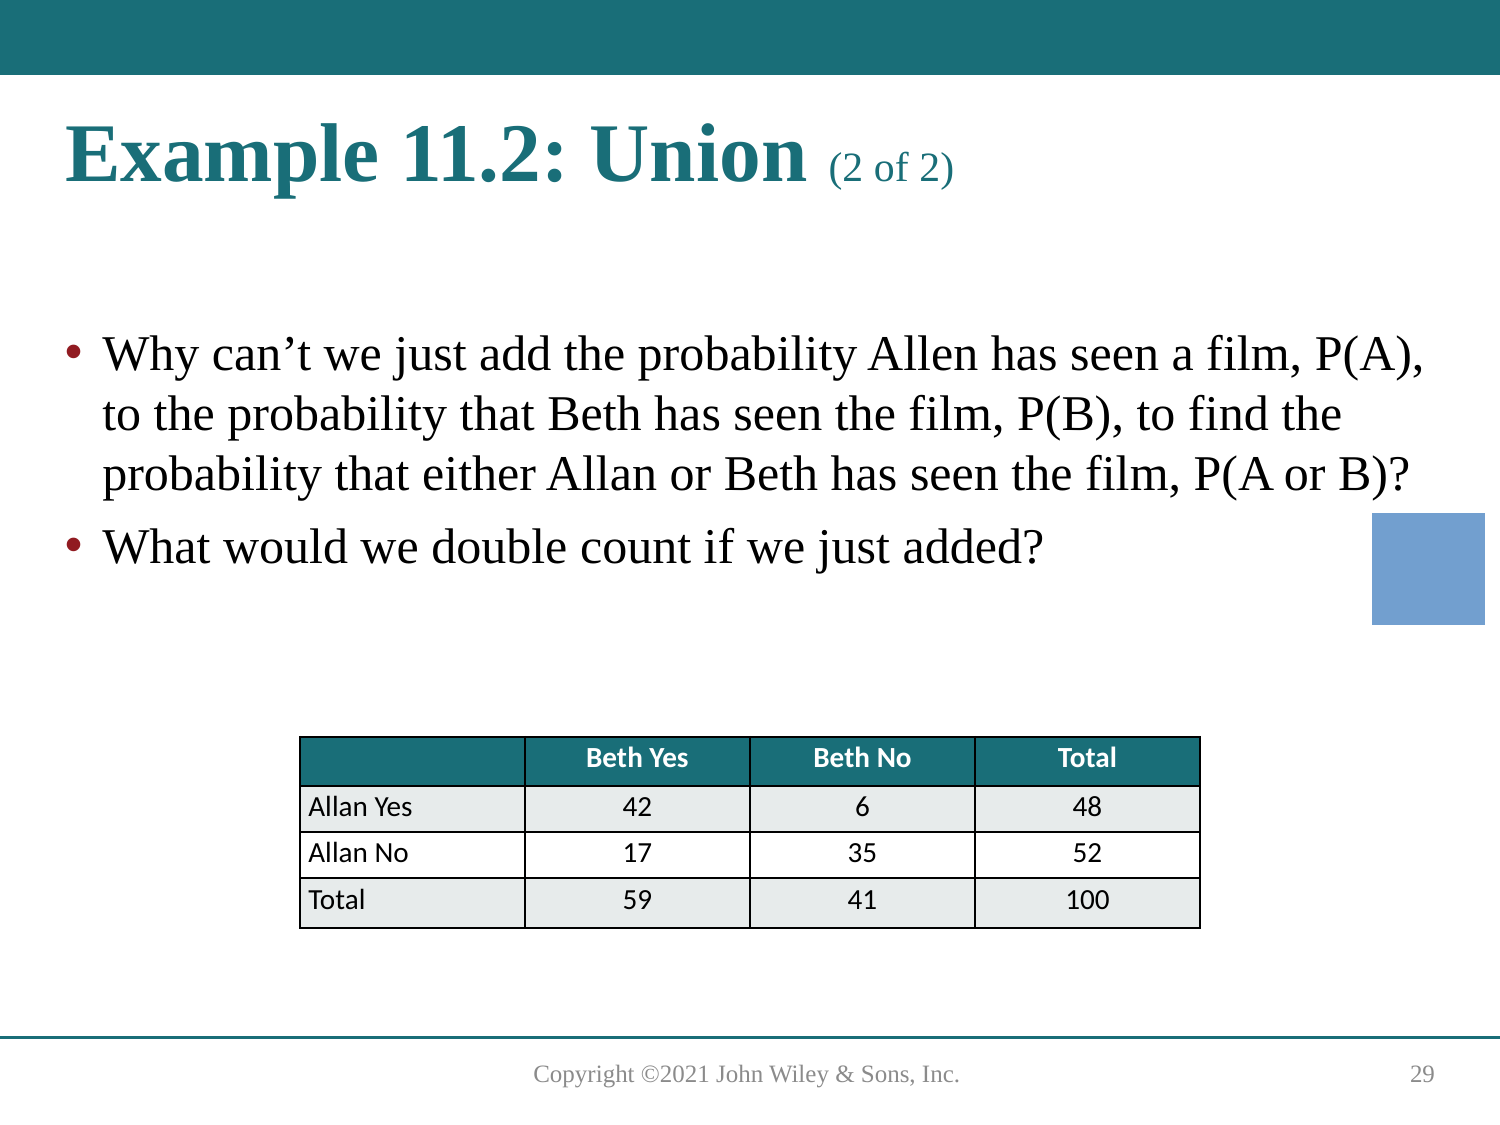

# Example 11.2: Union (2 of 2)
Why can’t we just add the probability Allen has seen a film, P(A), to the probability that Beth has seen the film, P(B), to find the probability that either Allan or Beth has seen the film, P(A or B)?
What would we double count if we just added?

|  | Beth Yes | Beth No | Total |
| --- | --- | --- | --- |
| Allan Yes | 42 | 6 | 48 |
| Allan No | 17 | 35 | 52 |
| Total | 59 | 41 | 100 |